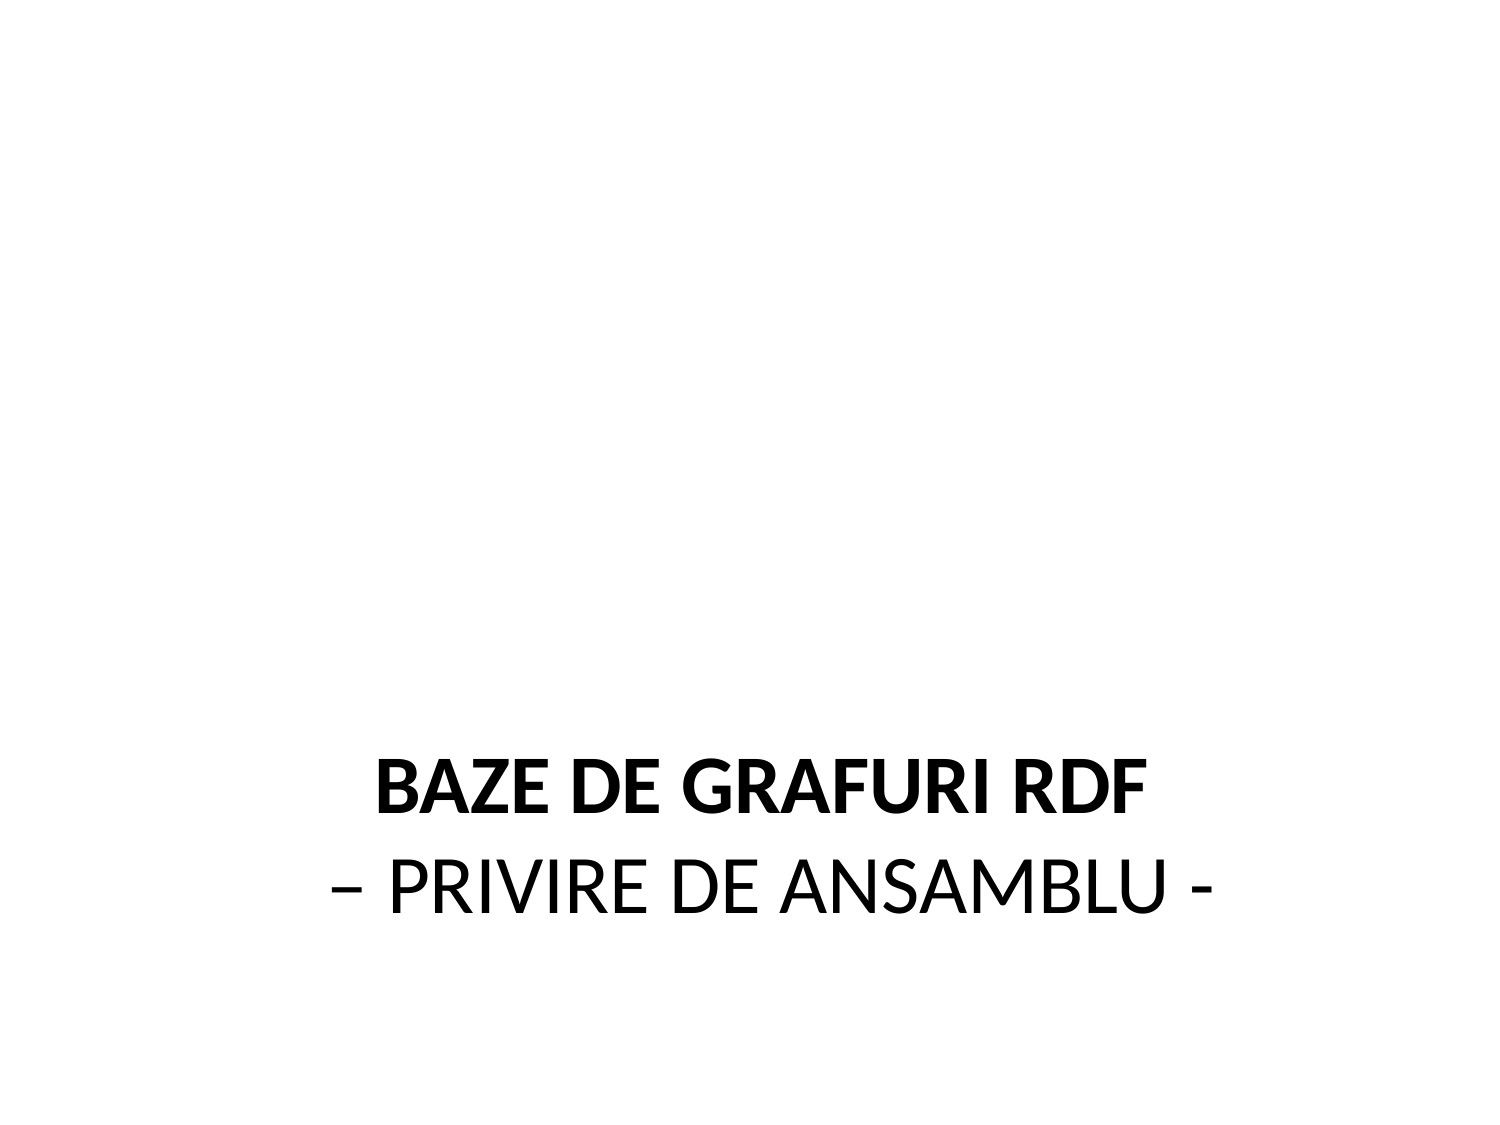

# baze de grafuri rdf – privire de ansamblu -